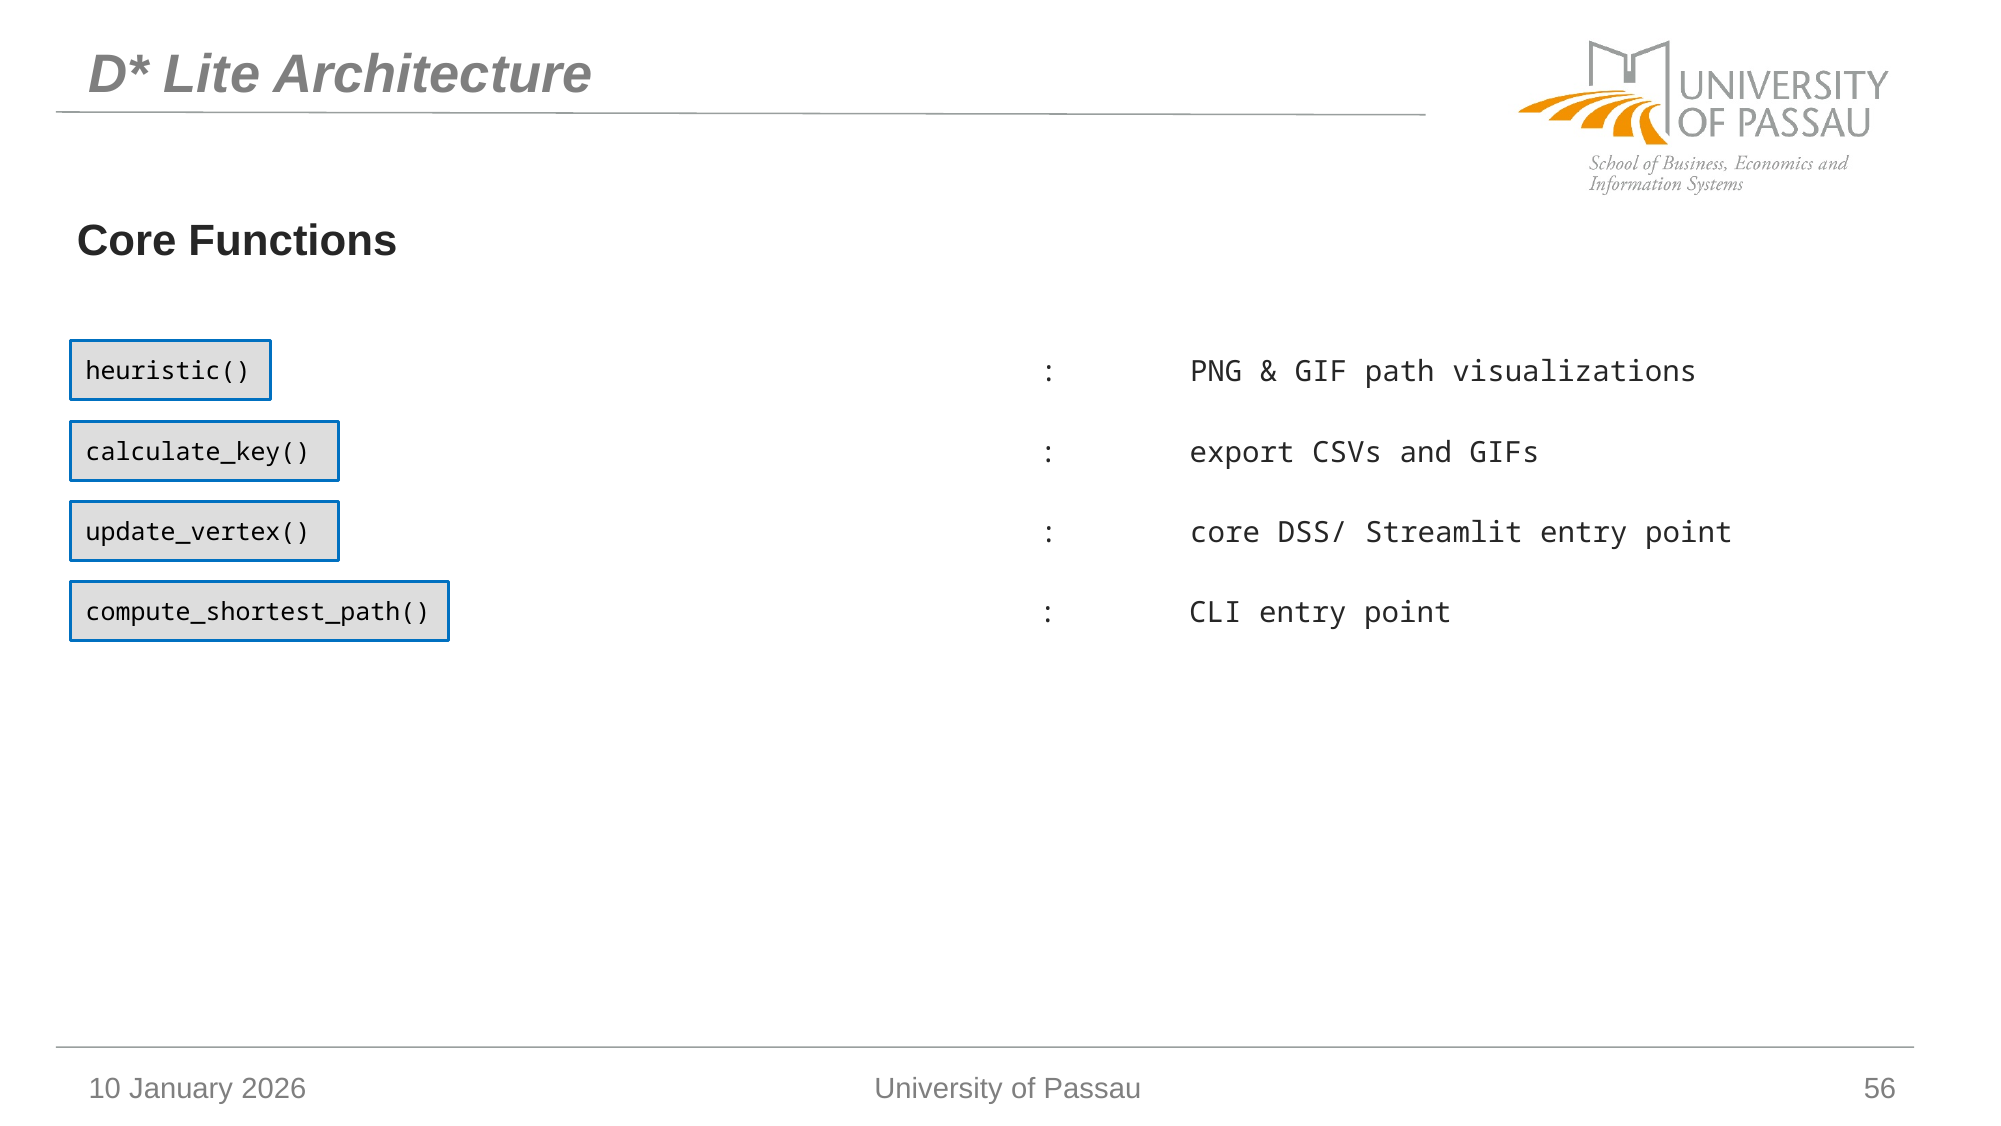

# D* Lite Architecture
Core Functions
heuristic()
:	PNG & GIF path visualizations
calculate_key()
:	export CSVs and GIFs
update_vertex()
:	core DSS/ Streamlit entry point
compute_shortest_path()
:	CLI entry point
10 January 2026
University of Passau
56